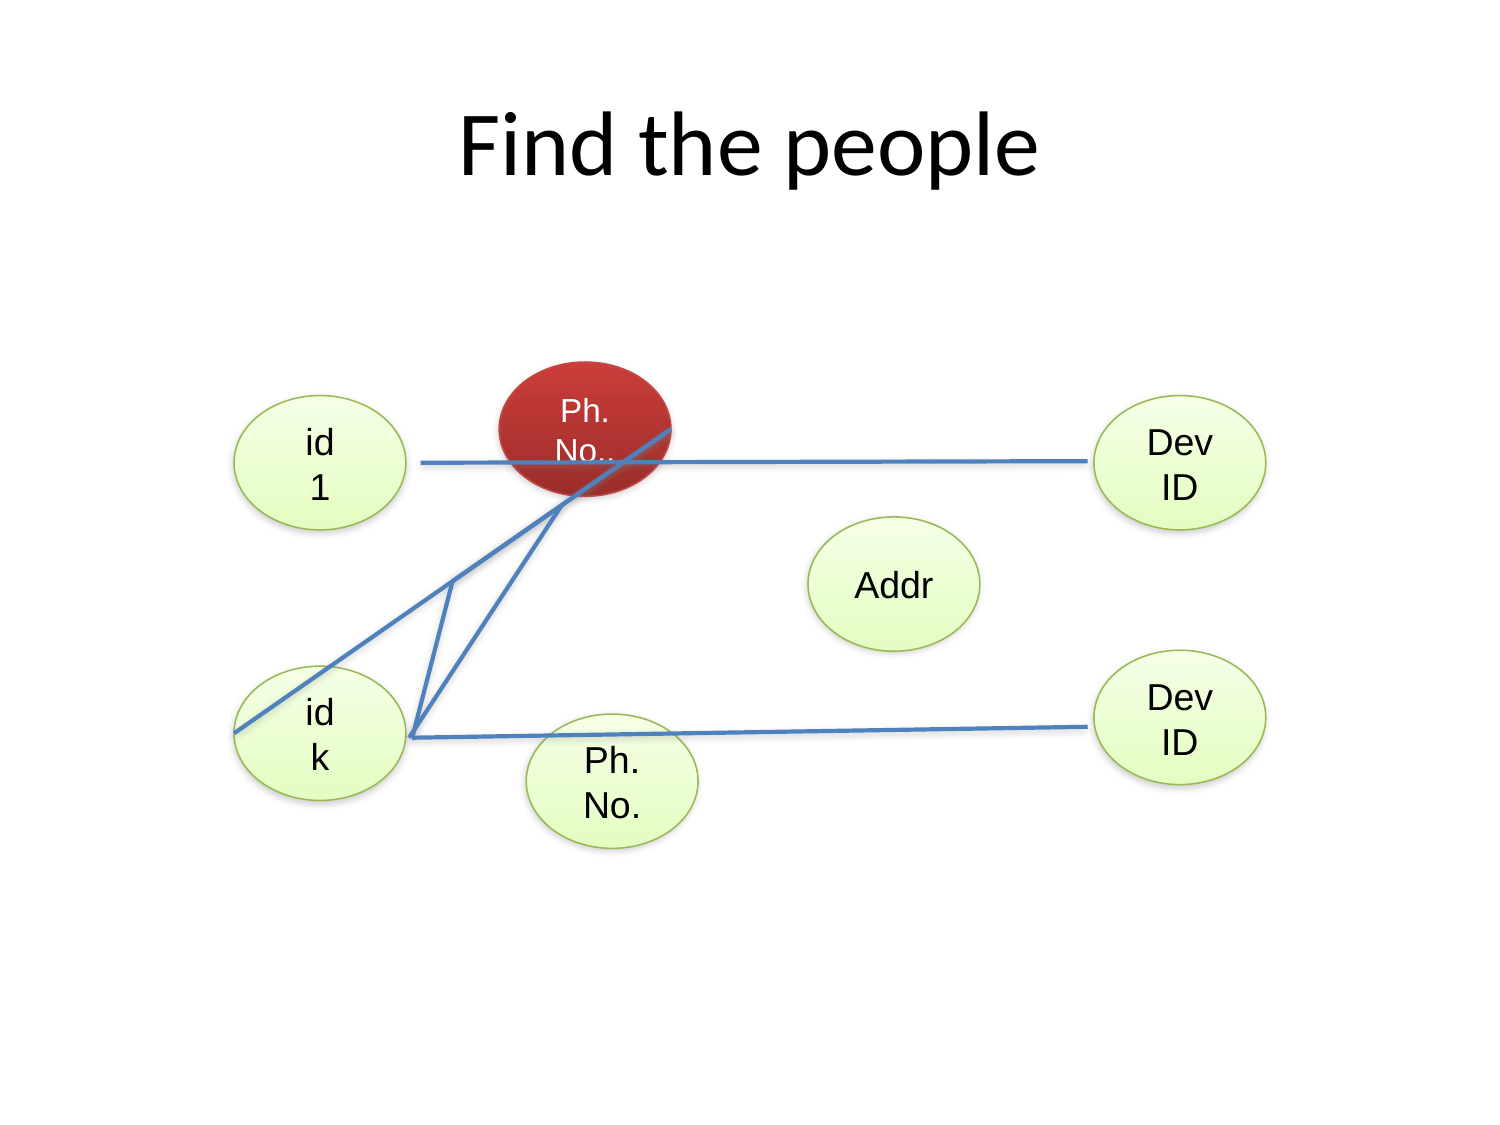

# Find the people
Ph. No..
id
1
Dev
ID
Addr
Dev
ID
id
k
Ph. No.